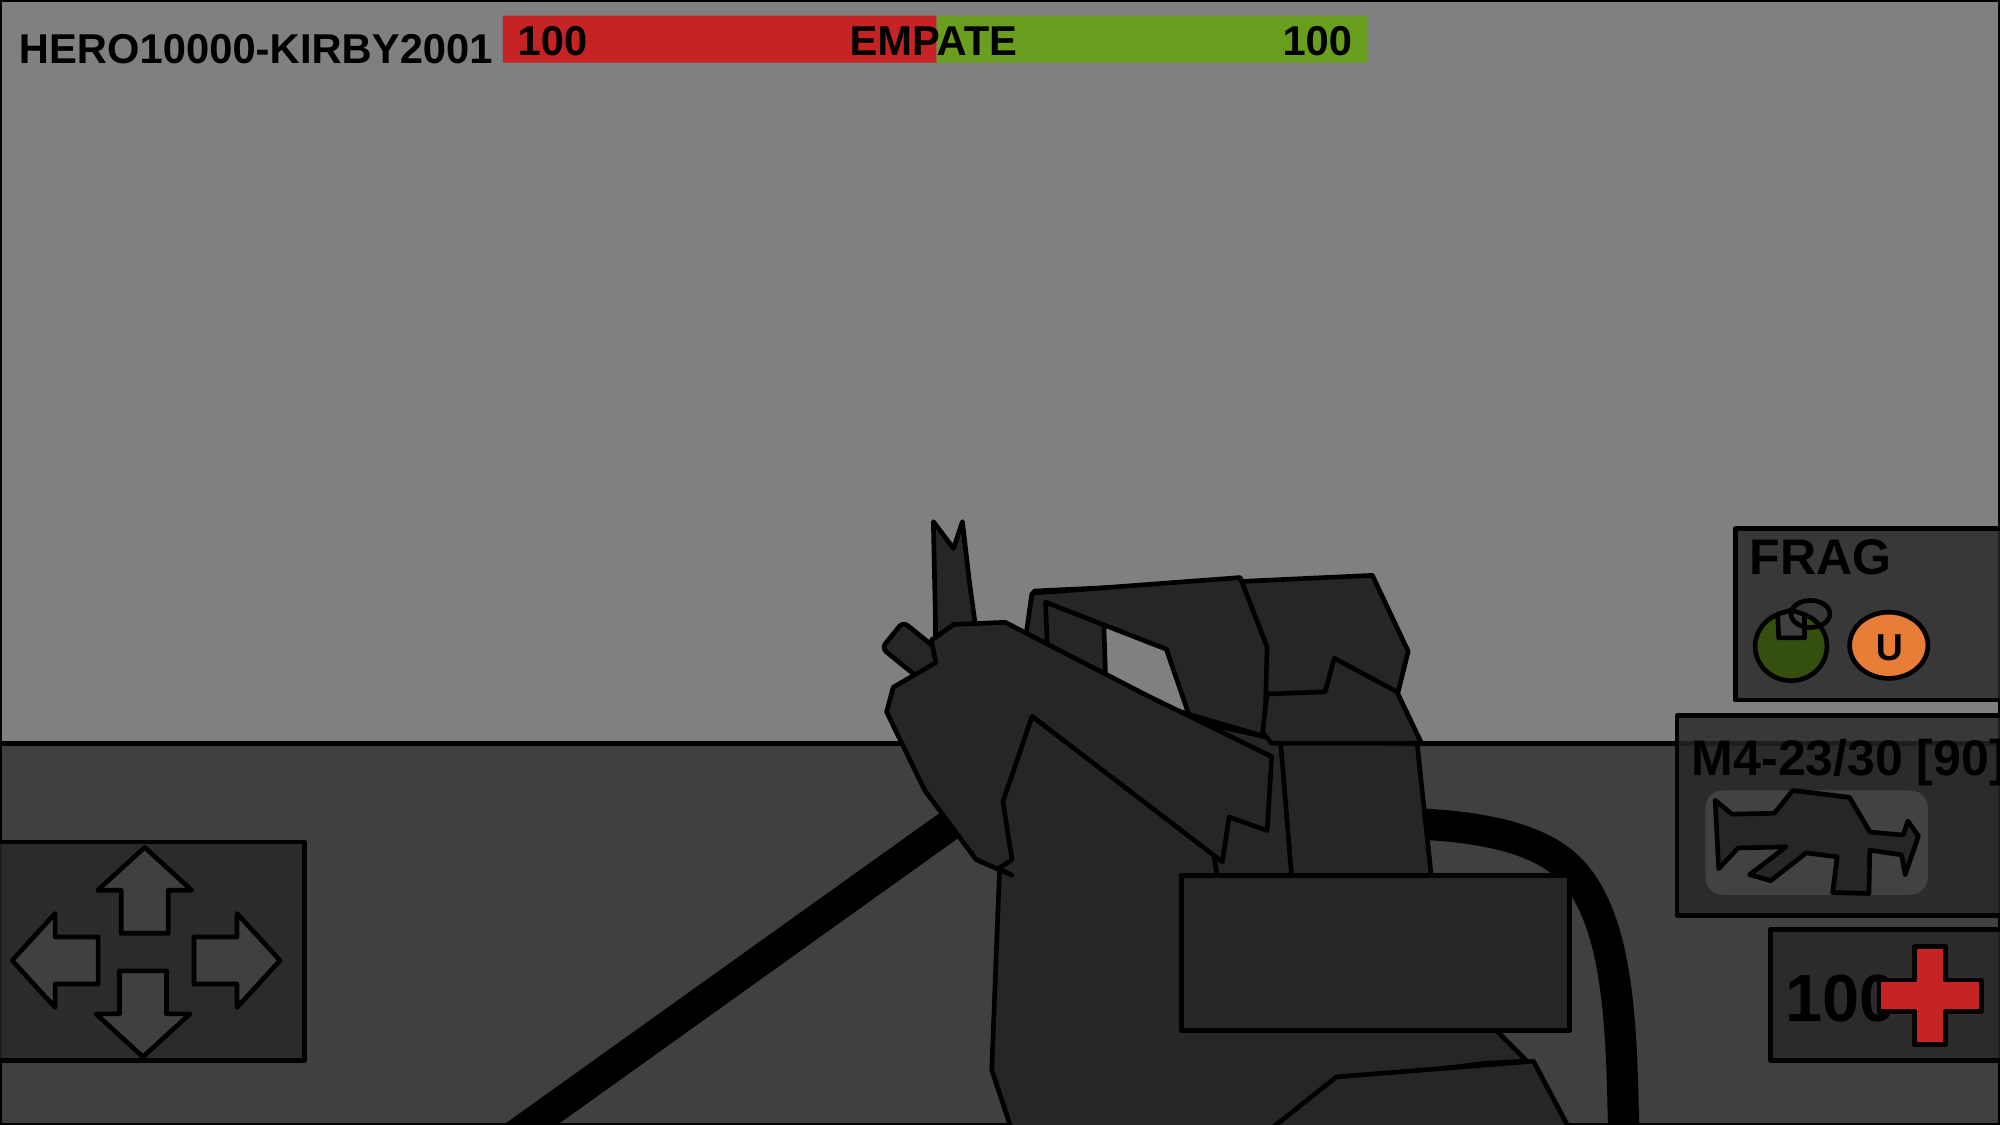

EMPATE
HERO10000-KIRBY2001
100
100

FRAG

U
M4-23/30 [90]

100